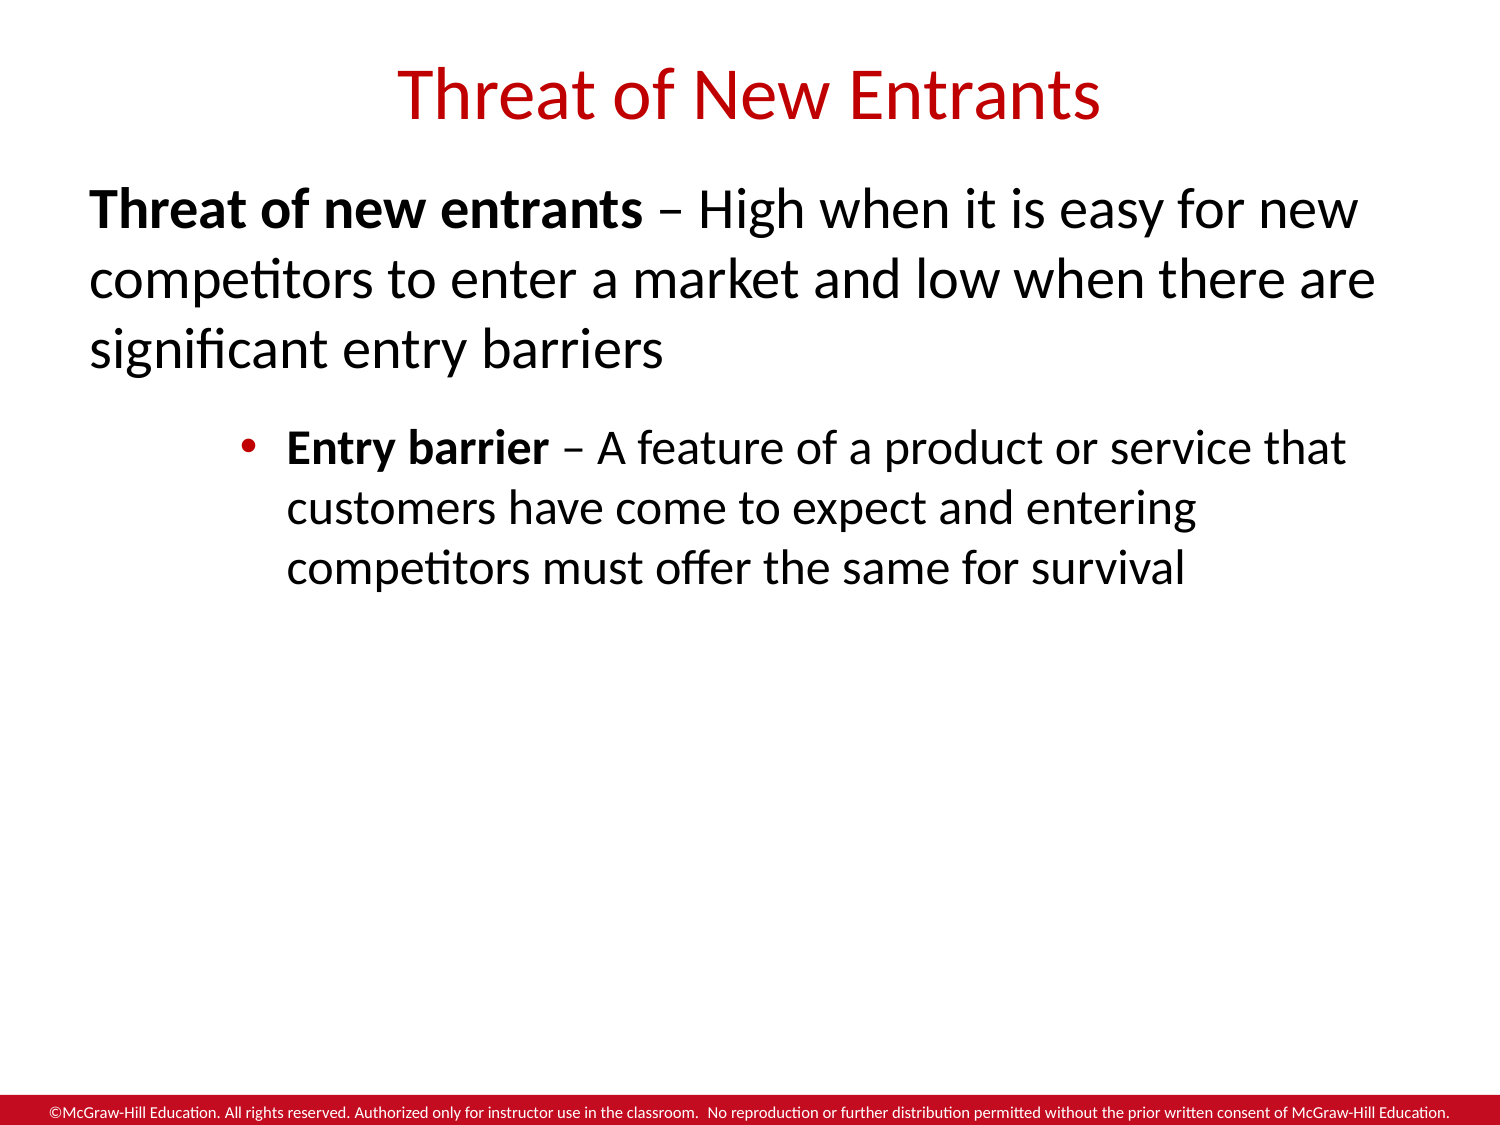

# Threat of New Entrants
Threat of new entrants – High when it is easy for new competitors to enter a market and low when there are significant entry barriers
Entry barrier – A feature of a product or service that customers have come to expect and entering competitors must offer the same for survival